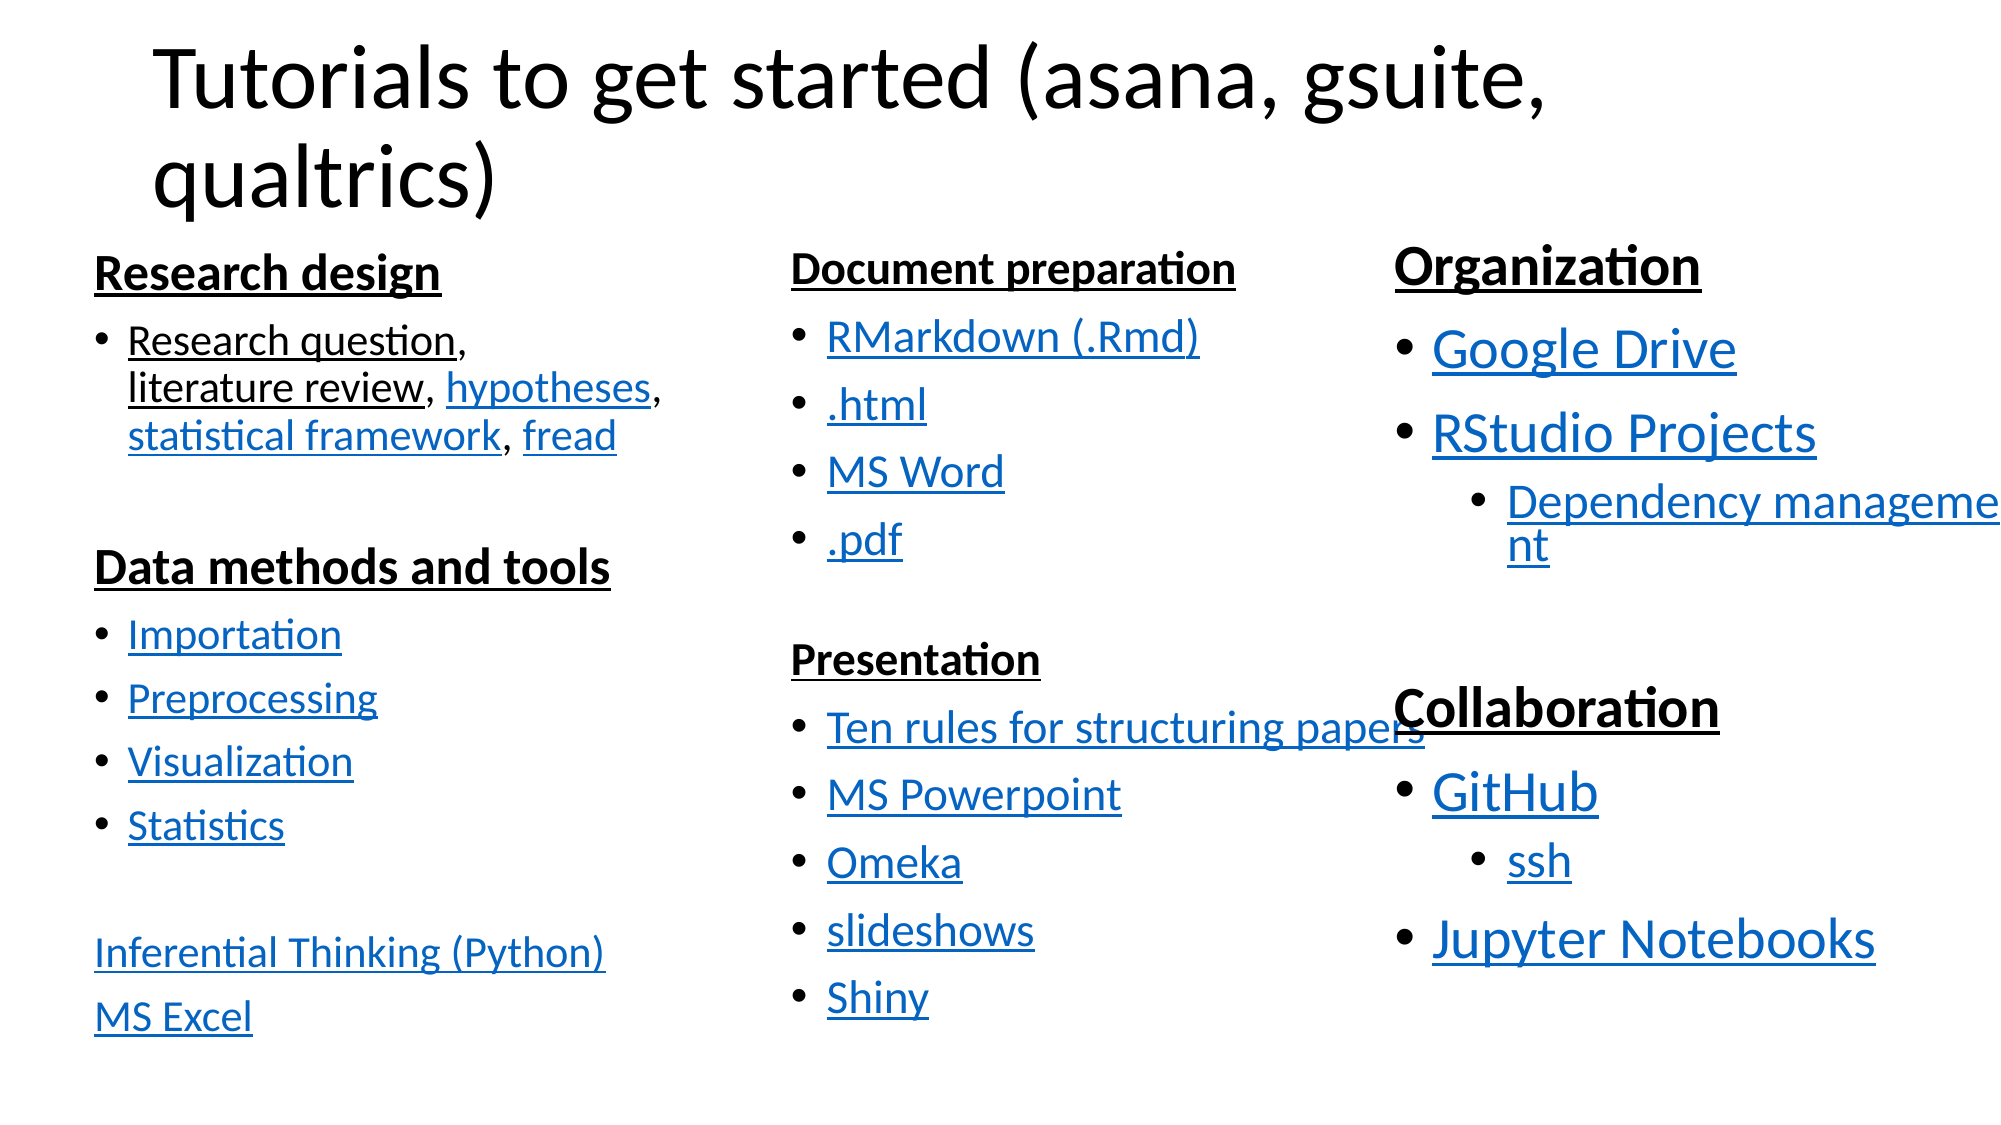

# Tutorials to get started (asana, gsuite, qualtrics)
Organization
Google Drive
RStudio Projects
Dependency management

Collaboration
GitHub
ssh
Jupyter Notebooks
Document preparation
RMarkdown (.Rmd)
.html
MS Word
.pdf

Presentation
Ten rules for structuring
papers
MS Powerpoint
Omeka
slideshows
Shiny
Research design
Research question, literature review, hypotheses, statistical framework, fread

Data methods and tools
Importation
Preprocessing
Visualization
Statistics

Inferential Thinking (Python)
MS Excel